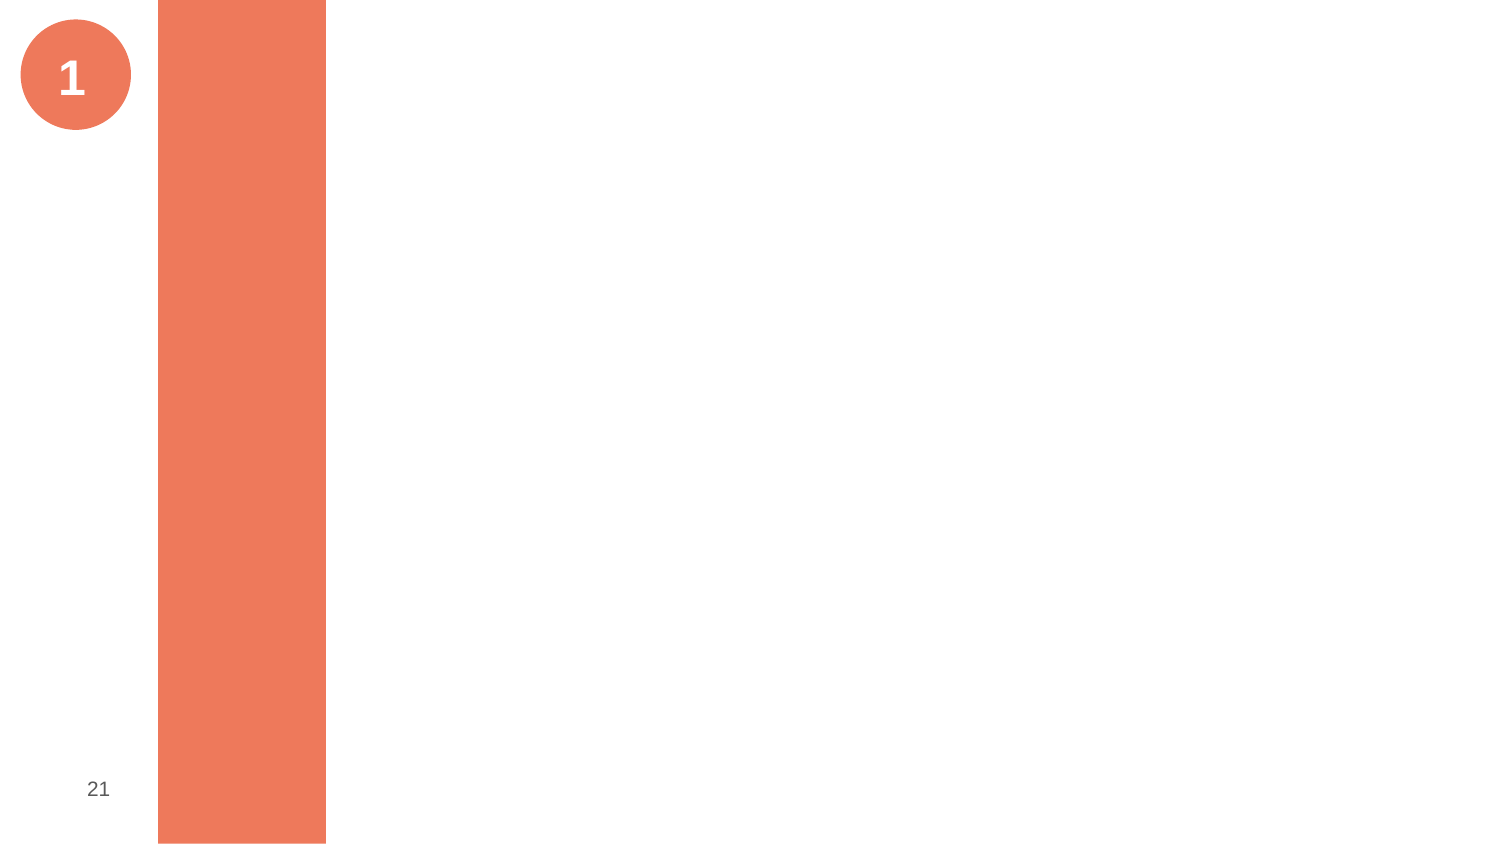

1
Xác định và mô hình hóa yêu cầu
21